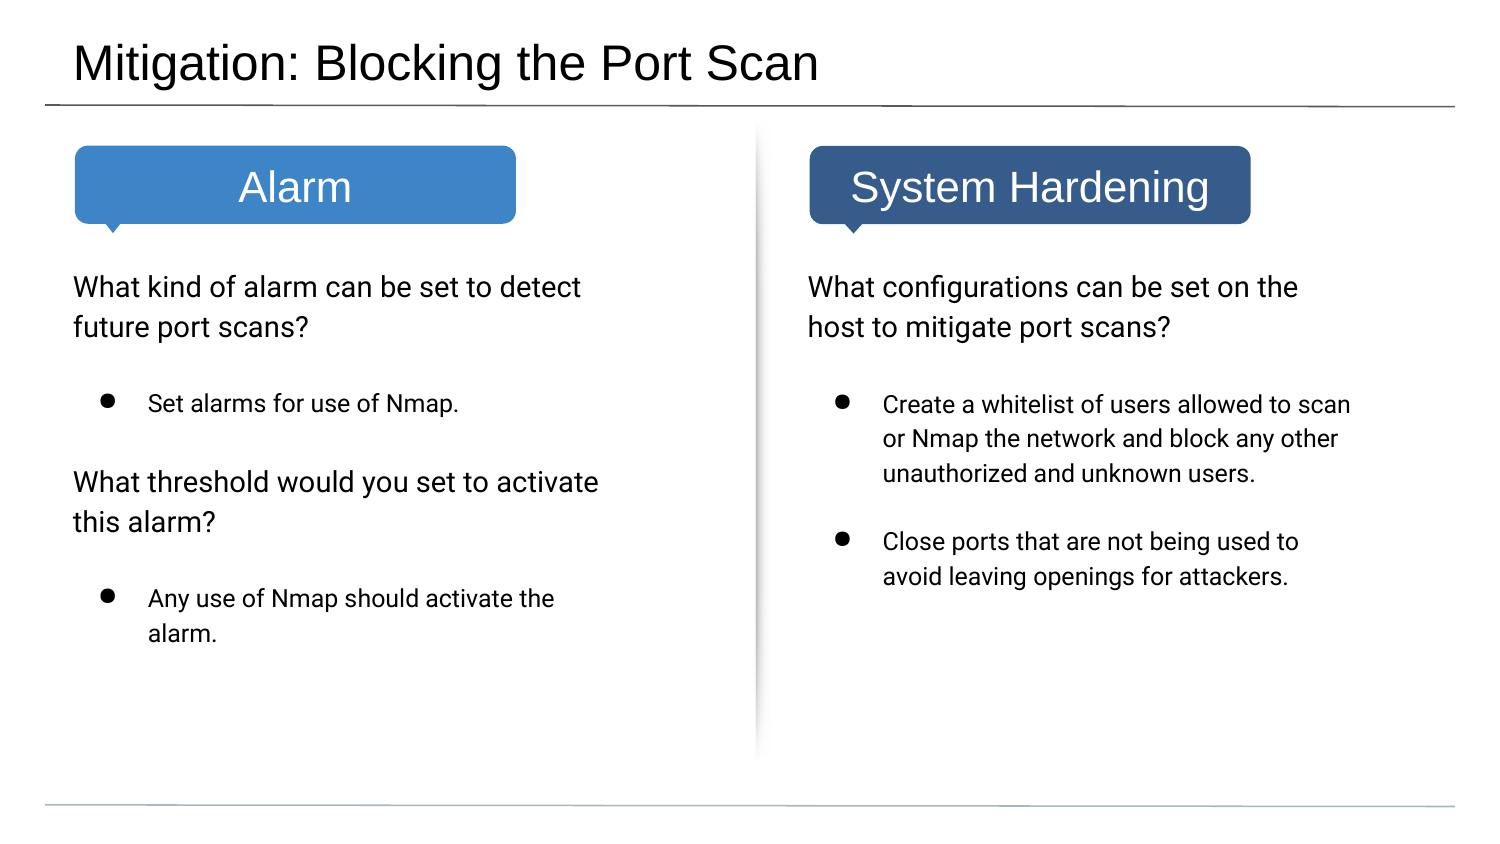

# Mitigation: Blocking the Port Scan
What kind of alarm can be set to detect future port scans?

Set alarms for use of Nmap.

What threshold would you set to activate this alarm?

Any use of Nmap should activate the alarm.
What configurations can be set on the host to mitigate port scans?

Create a whitelist of users allowed to scan or Nmap the network and block any other unauthorized and unknown users.

Close ports that are not being used to avoid leaving openings for attackers.